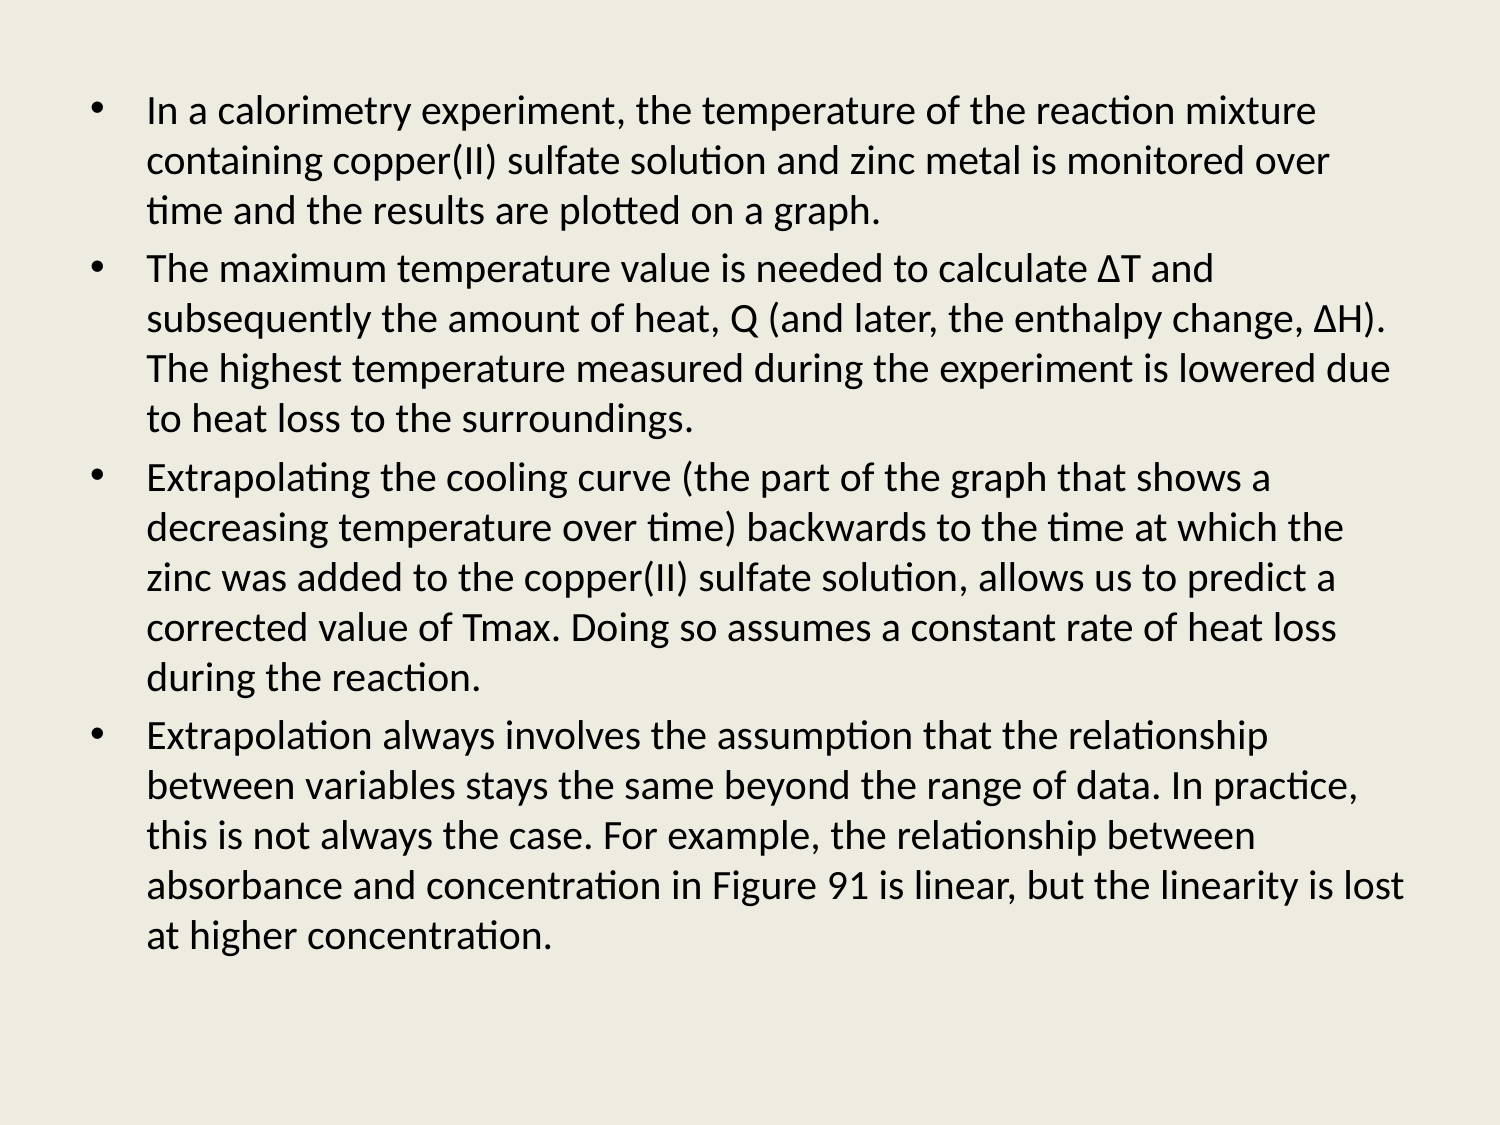

In a calorimetry experiment, the temperature of the reaction mixture containing copper(II) sulfate solution and zinc metal is monitored over time and the results are plotted on a graph.
The maximum temperature value is needed to calculate ∆T and subsequently the amount of heat, Q (and later, the enthalpy change, ∆H). The highest temperature measured during the experiment is lowered due to heat loss to the surroundings.
Extrapolating the cooling curve (the part of the graph that shows a decreasing temperature over time) backwards to the time at which the zinc was added to the copper(II) sulfate solution, allows us to predict a corrected value of Tmax. Doing so assumes a constant rate of heat loss during the reaction.
Extrapolation always involves the assumption that the relationship between variables stays the same beyond the range of data. In practice, this is not always the case. For example, the relationship between absorbance and concentration in Figure 91 is linear, but the linearity is lost at higher concentration.